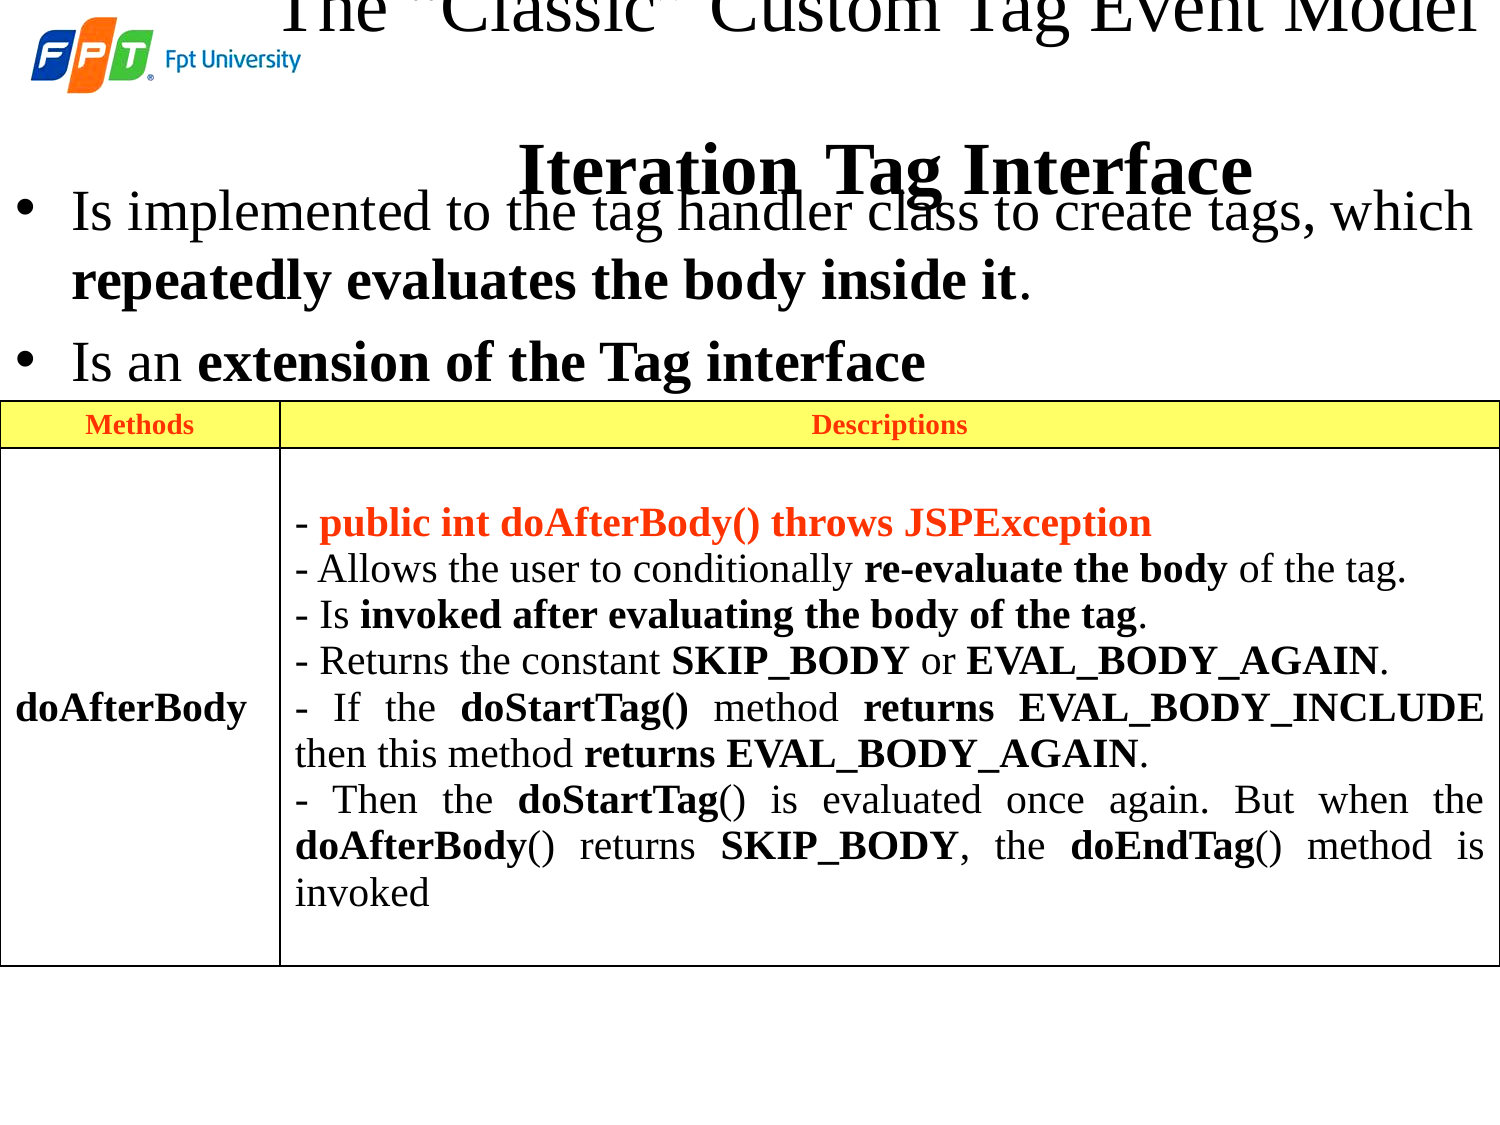

The “Classic” Custom Tag Event Model
 Iteration Tag Interface
Is implemented to the tag handler class to create tags, which repeatedly evaluates the body inside it.
Is an extension of the Tag interface
| Methods | Descriptions |
| --- | --- |
| doAfterBody | - public int doAfterBody() throws JSPException - Allows the user to conditionally re-evaluate the body of the tag. - Is invoked after evaluating the body of the tag. - Returns the constant SKIP\_BODY or EVAL\_BODY\_AGAIN. - If the doStartTag() method returns EVAL\_BODY\_INCLUDE then this method returns EVAL\_BODY\_AGAIN. - Then the doStartTag() is evaluated once again. But when the doAfterBody() returns SKIP\_BODY, the doEndTag() method is invoked |